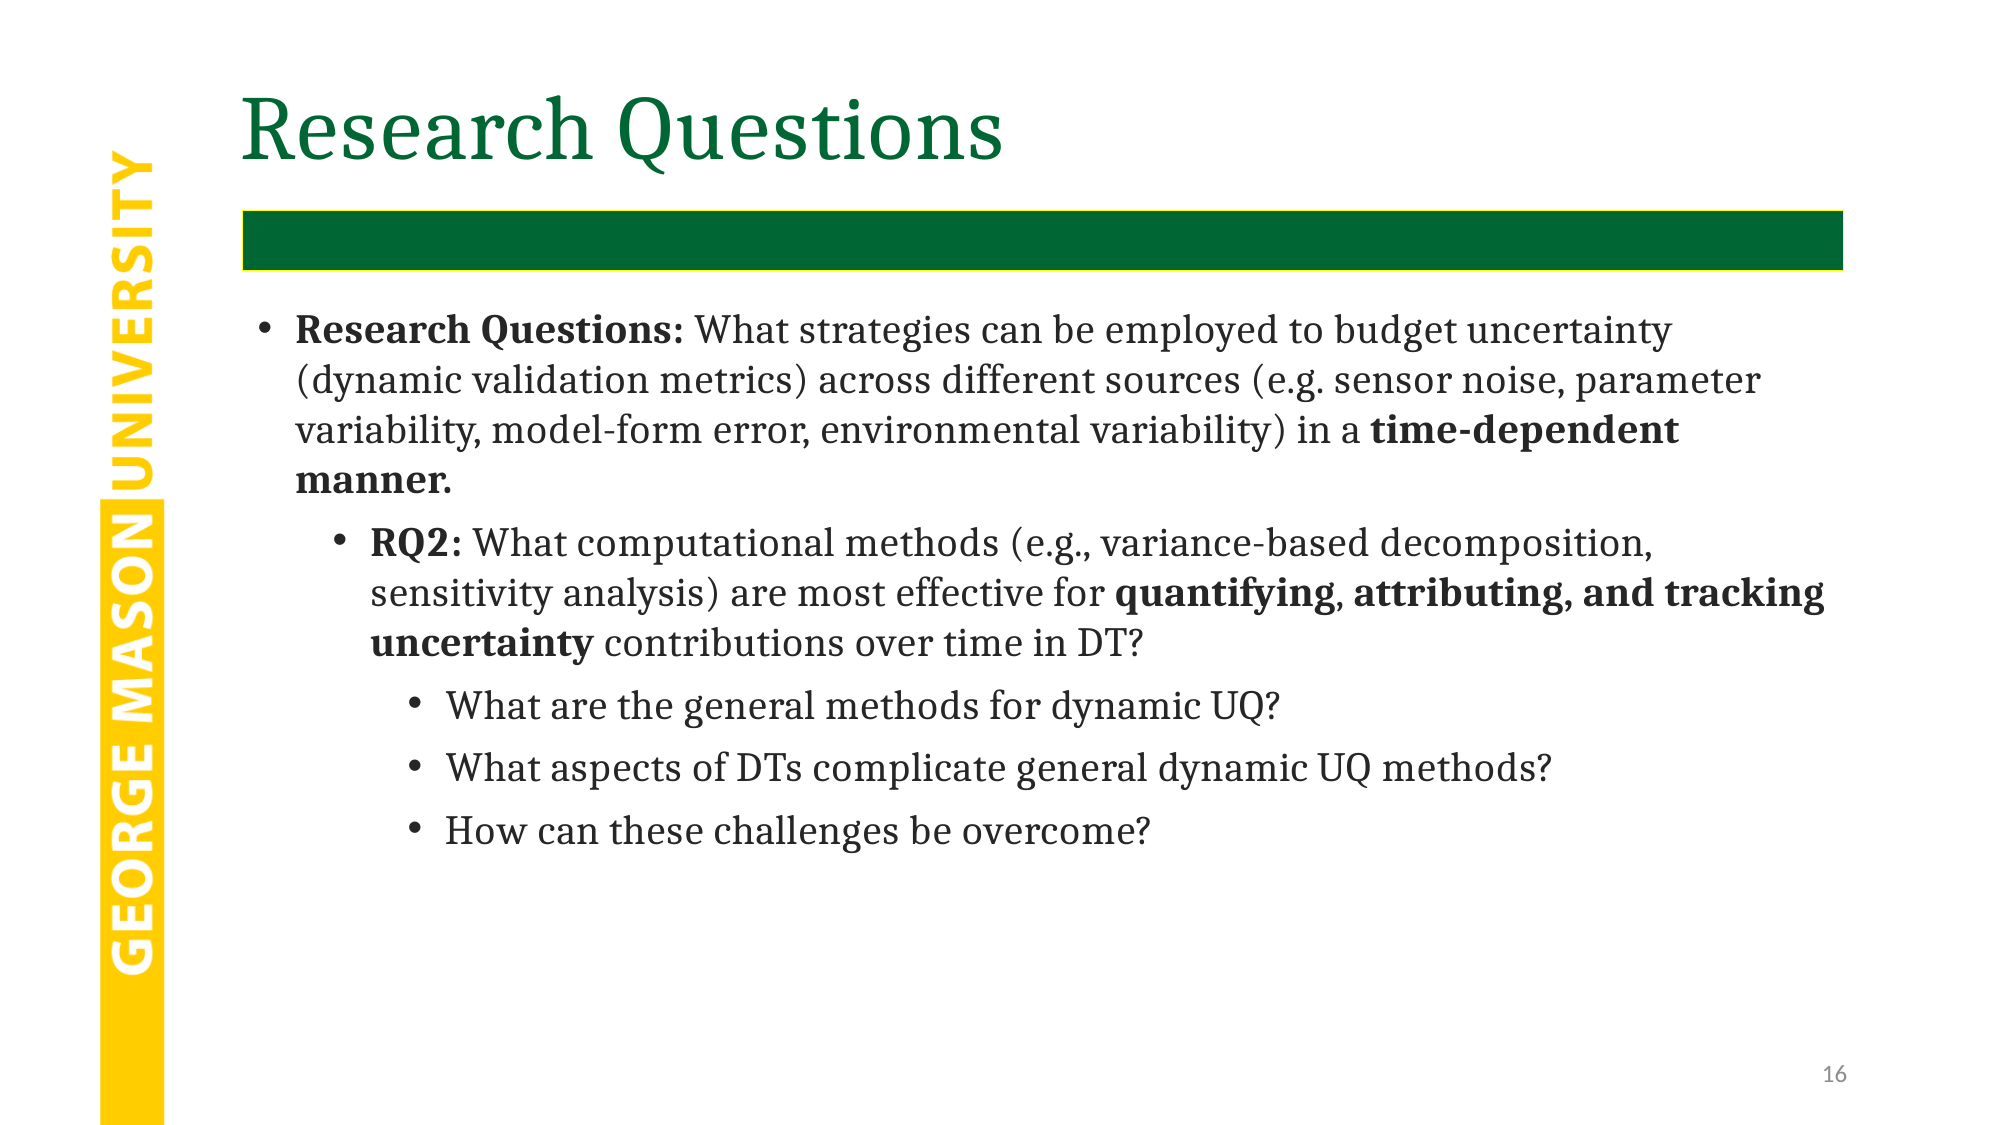

# Research Questions
Research Questions: What strategies can be employed to budget uncertainty (dynamic validation metrics) across different sources (e.g. sensor noise, parameter variability, model-form error, environmental variability) in a time-dependent manner.
RQ2: What computational methods (e.g., variance-based decomposition, sensitivity analysis) are most effective for quantifying, attributing, and tracking uncertainty contributions over time in DT?
What are the general methods for dynamic UQ?
What aspects of DTs complicate general dynamic UQ methods?
How can these challenges be overcome?

16